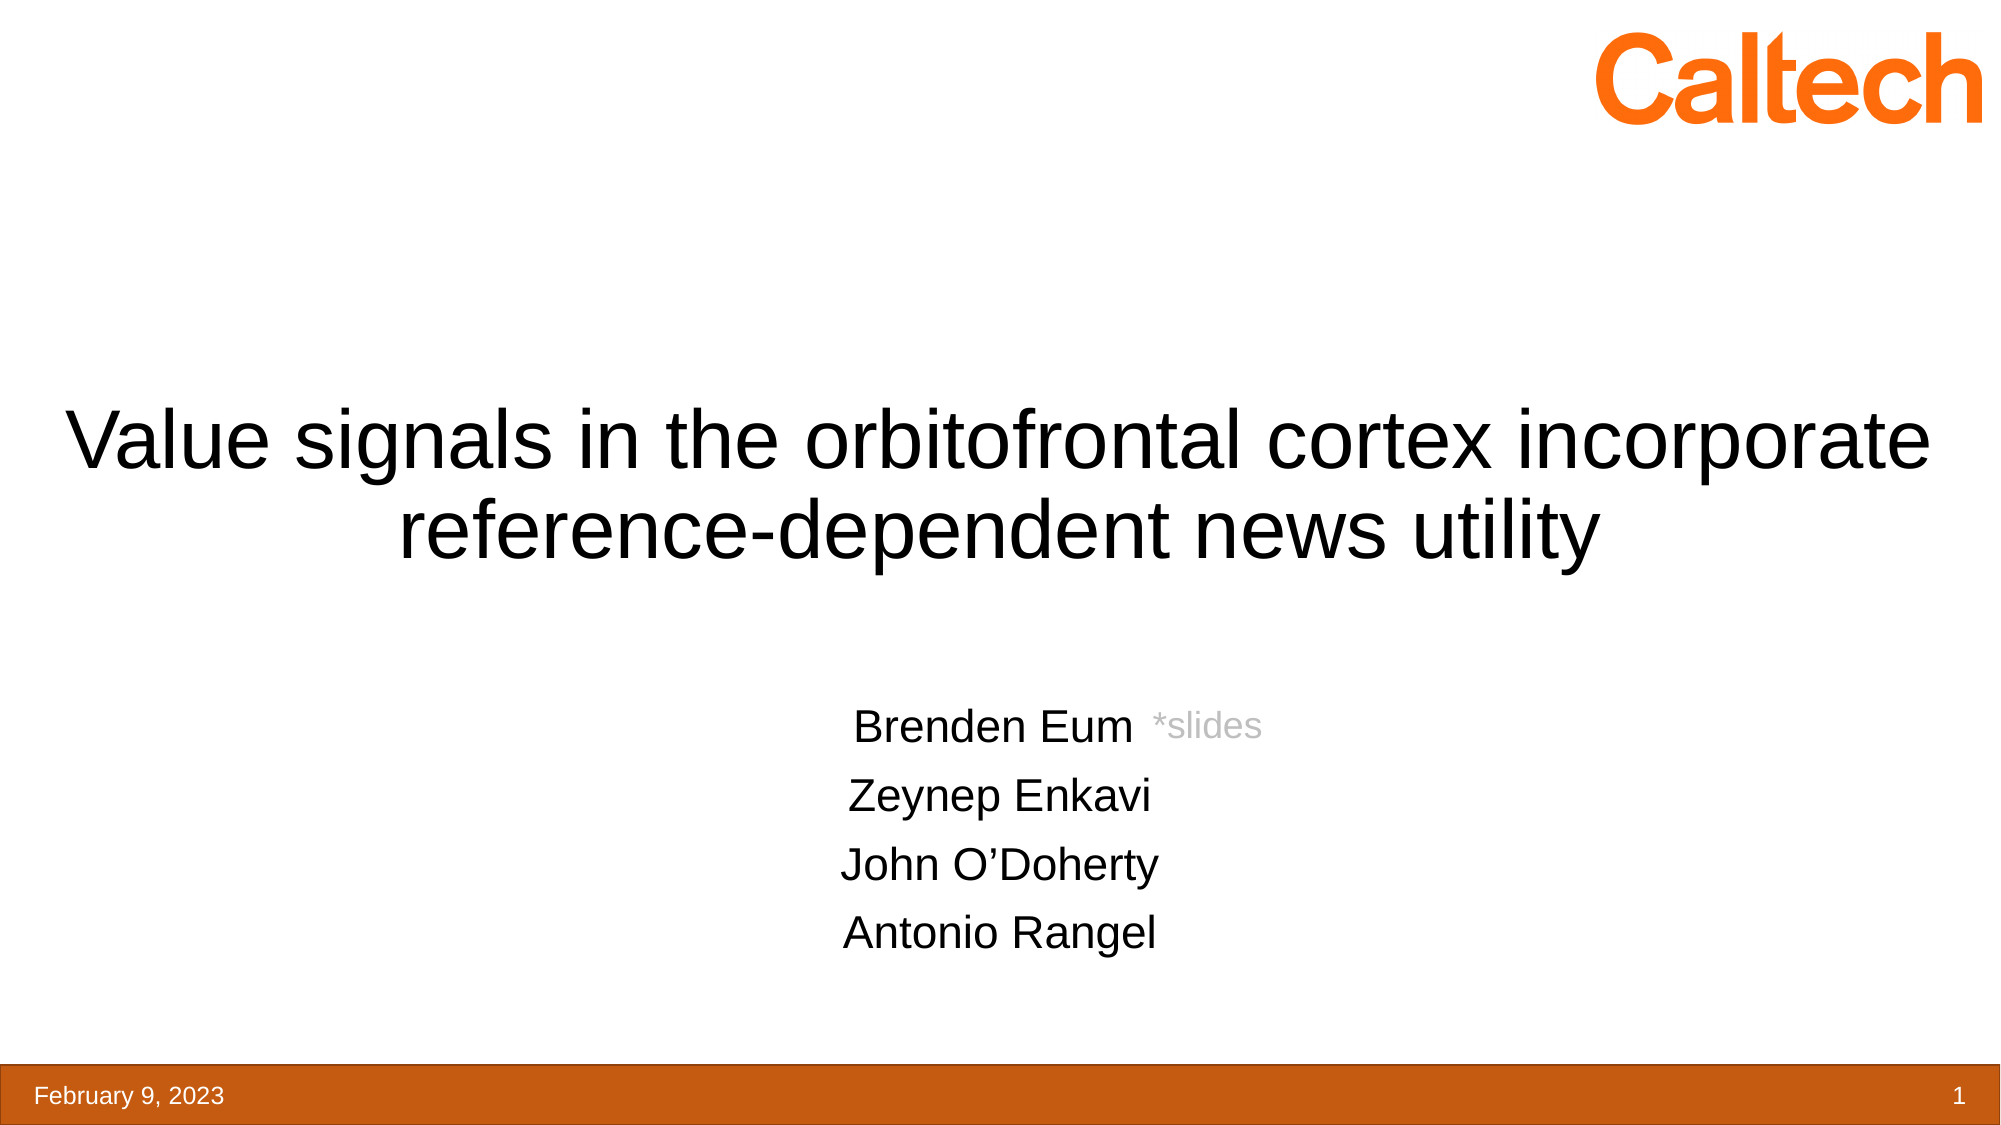

# Value signals in the orbitofrontal cortex incorporate reference-dependent news utility
*slides
Brenden Eum
Zeynep Enkavi
John O’Doherty
Antonio Rangel
February 9, 2023

1